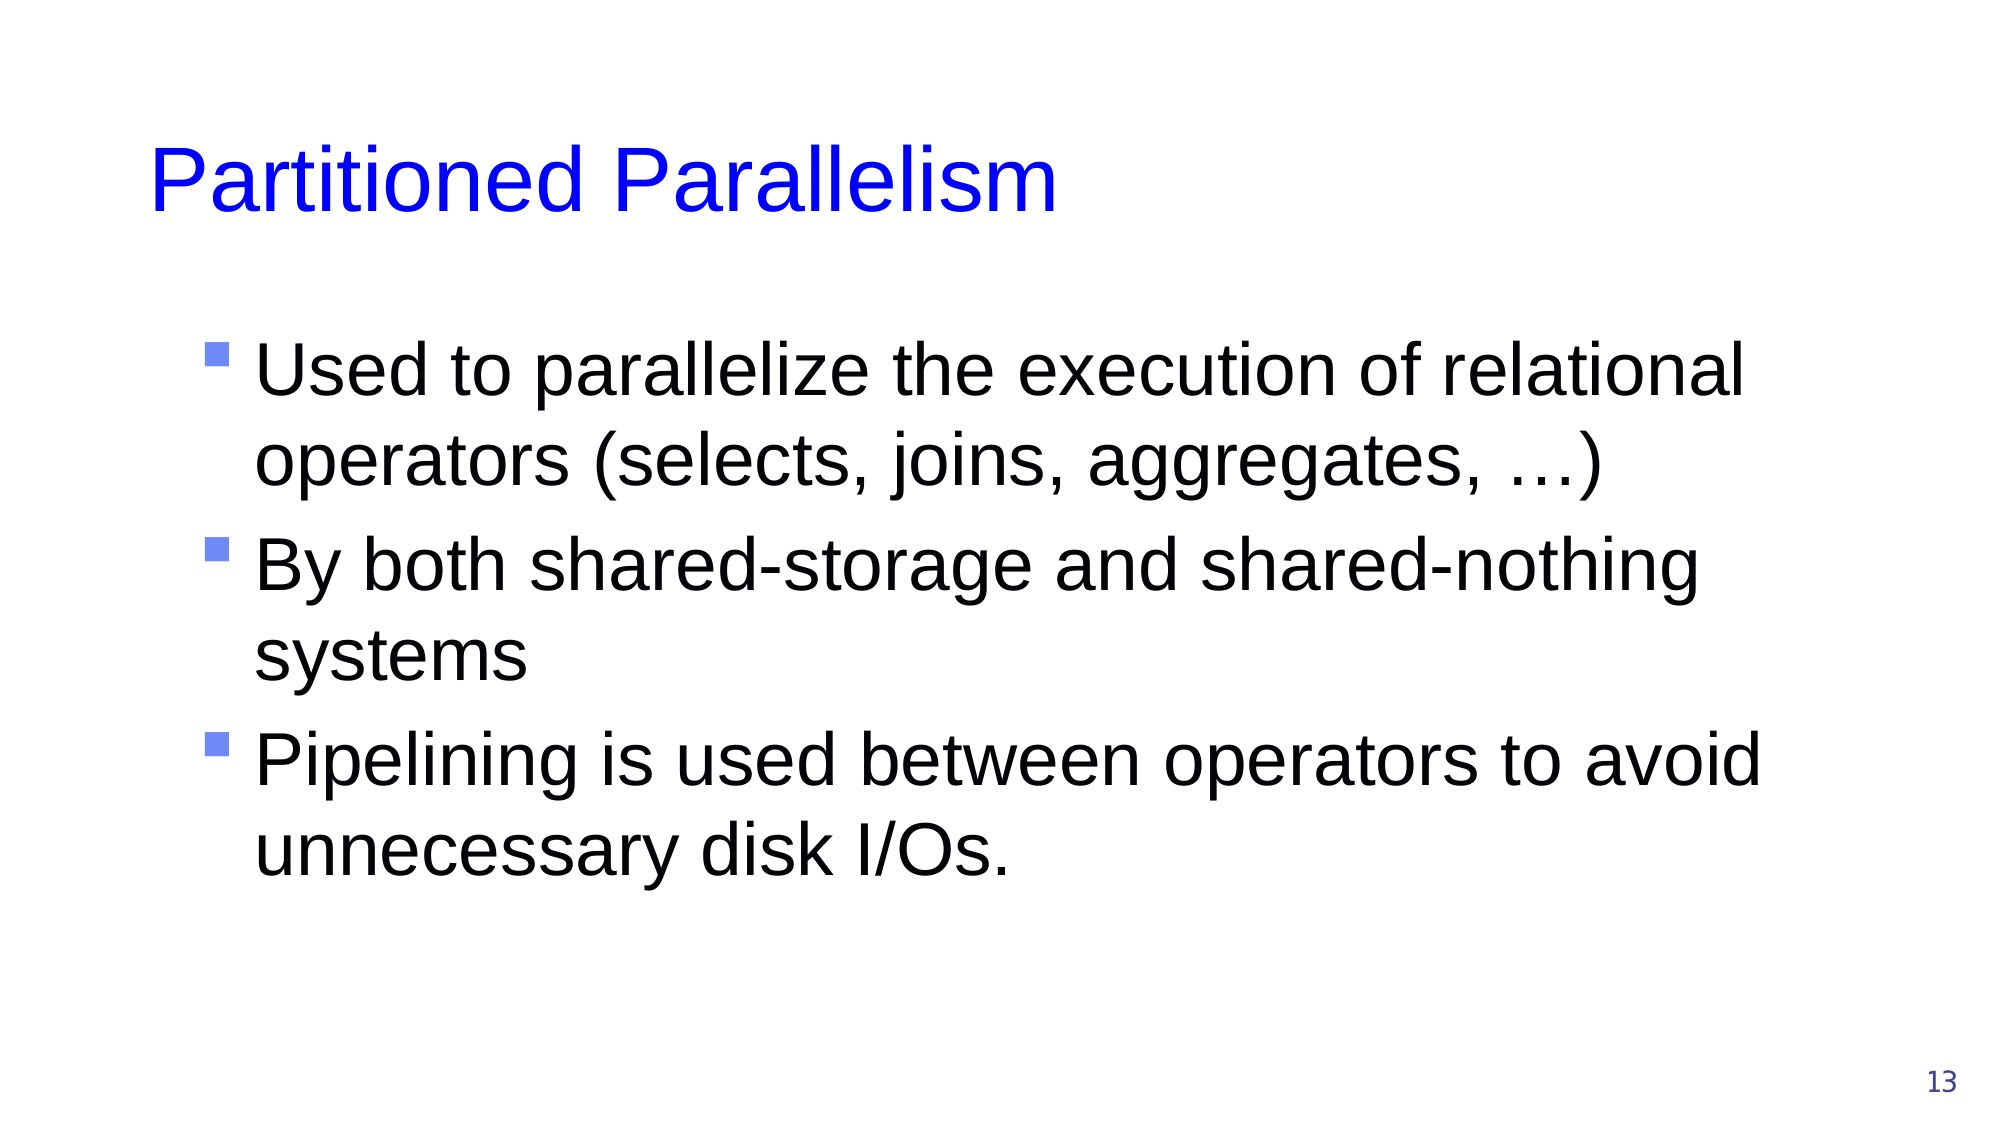

# Partitioned Parallelism
Used to parallelize the execution of relational operators (selects, joins, aggregates, …)
By both shared-storage and shared-nothing systems
Pipelining is used between operators to avoid unnecessary disk I/Os.

13